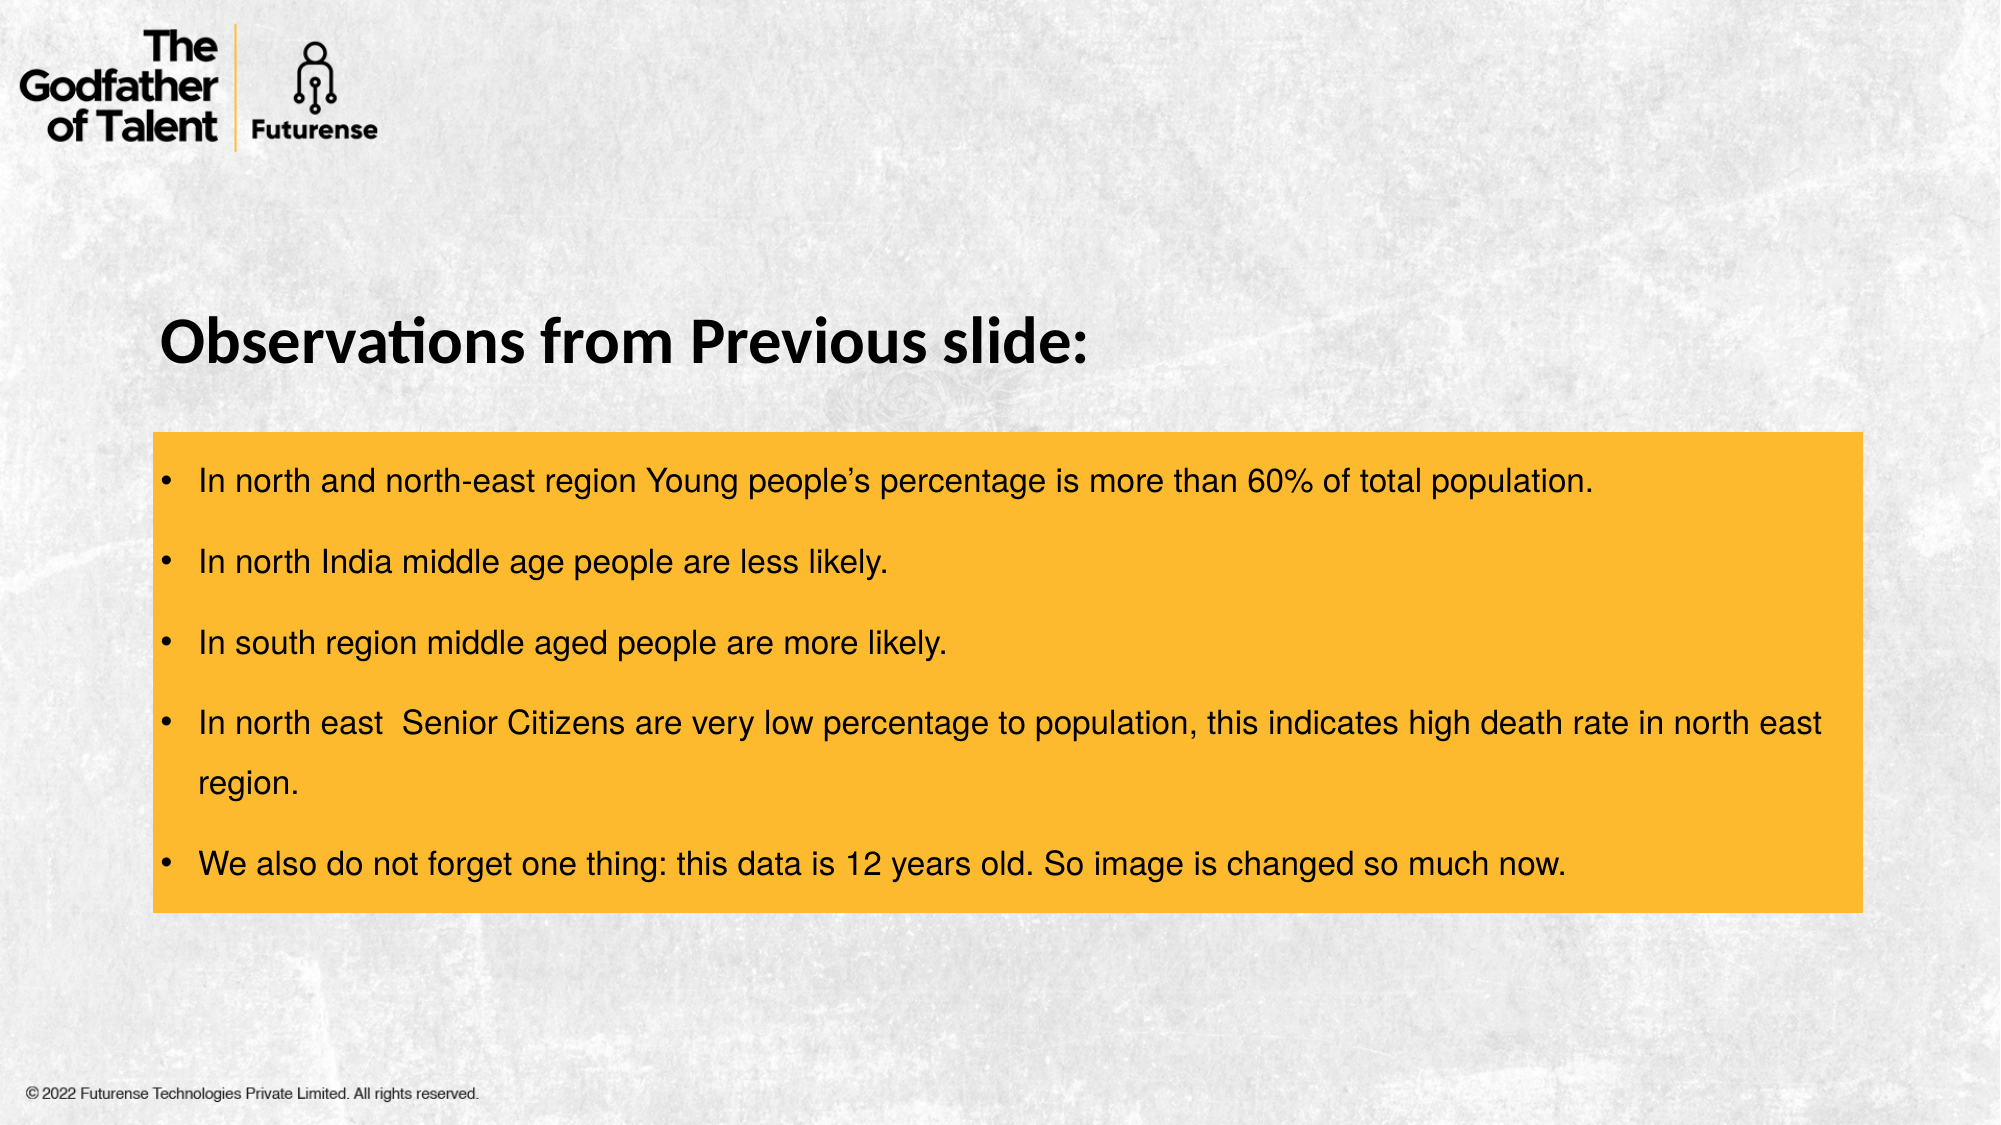

# Observations from Previous slide:
In north and north-east region Young people’s percentage is more than 60% of total population.
In north India middle age people are less likely.
In south region middle aged people are more likely.
In north east  Senior Citizens are very low percentage to population, this indicates high death rate in north east region.
We also do not forget one thing: this data is 12 years old. So image is changed so much now.